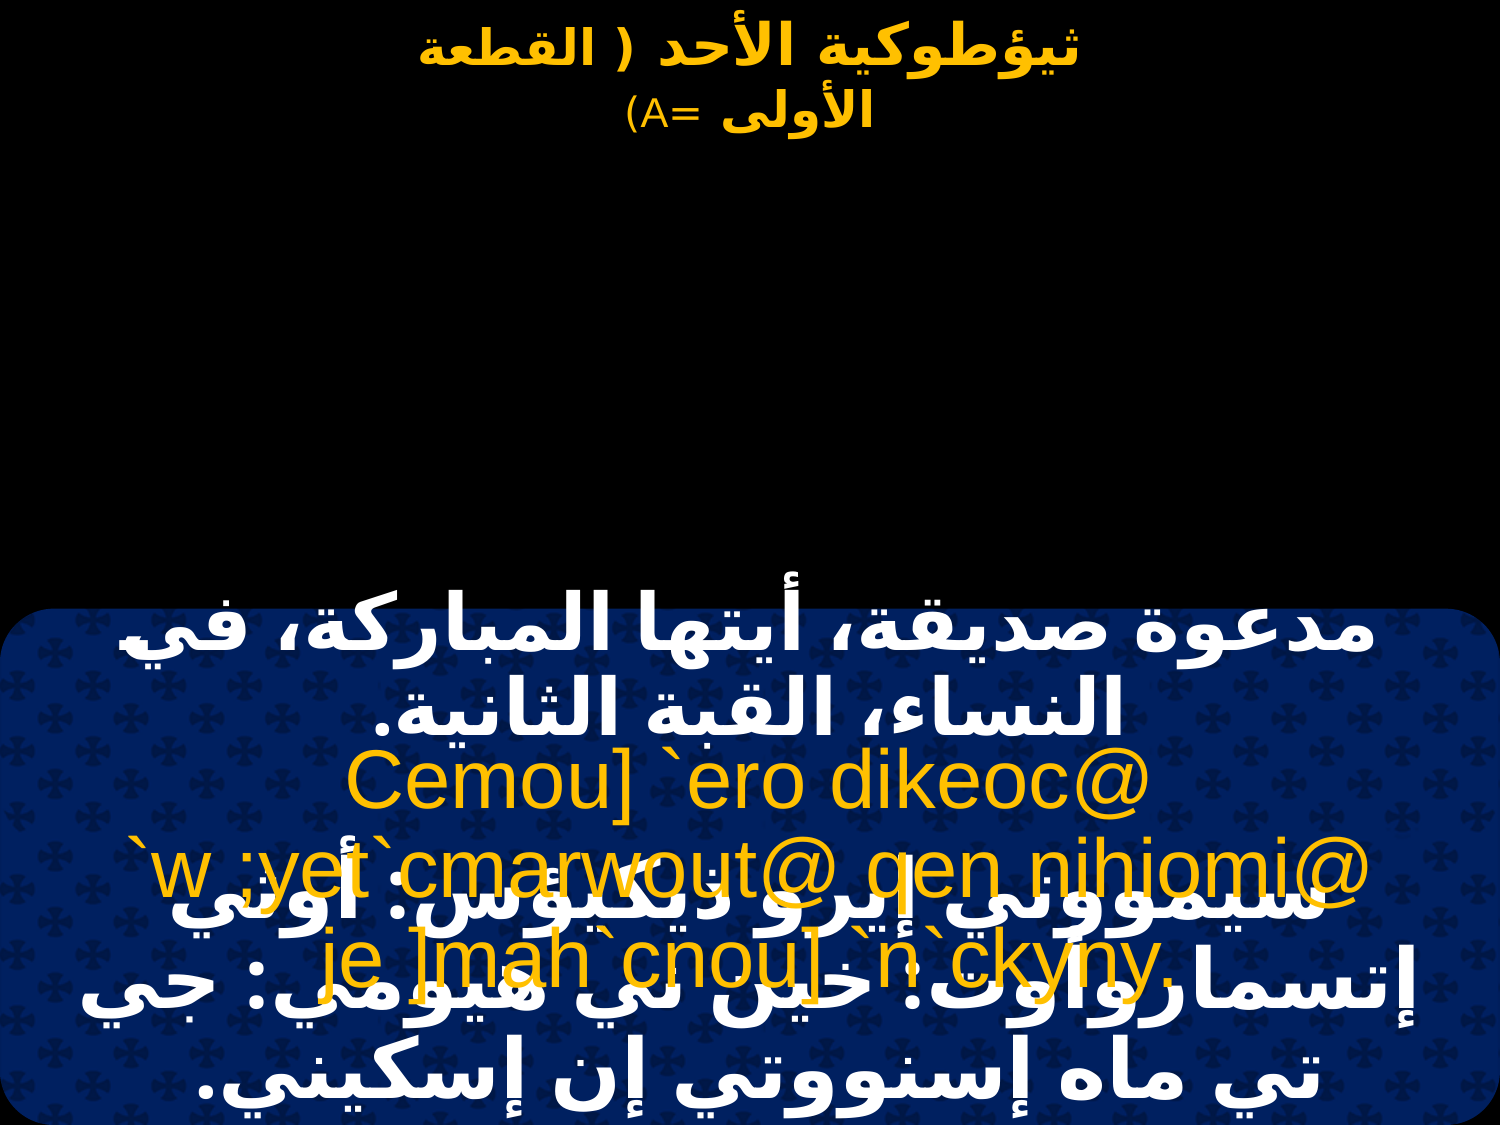

مدعوة صديقة، أيتها المباركة، في النساء، القبة الثانية.
Cemou] `ero dikeoc@ `w ;yet`cmarwout@ qen nihiomi@ je ]mah`cnou] `n`ckyny.
سيمووتي إيرو ذيكيؤس: أوثي إتسماروأوت: خين ني هيومي: جي تي ماه إسنووتي إن إسكيني.